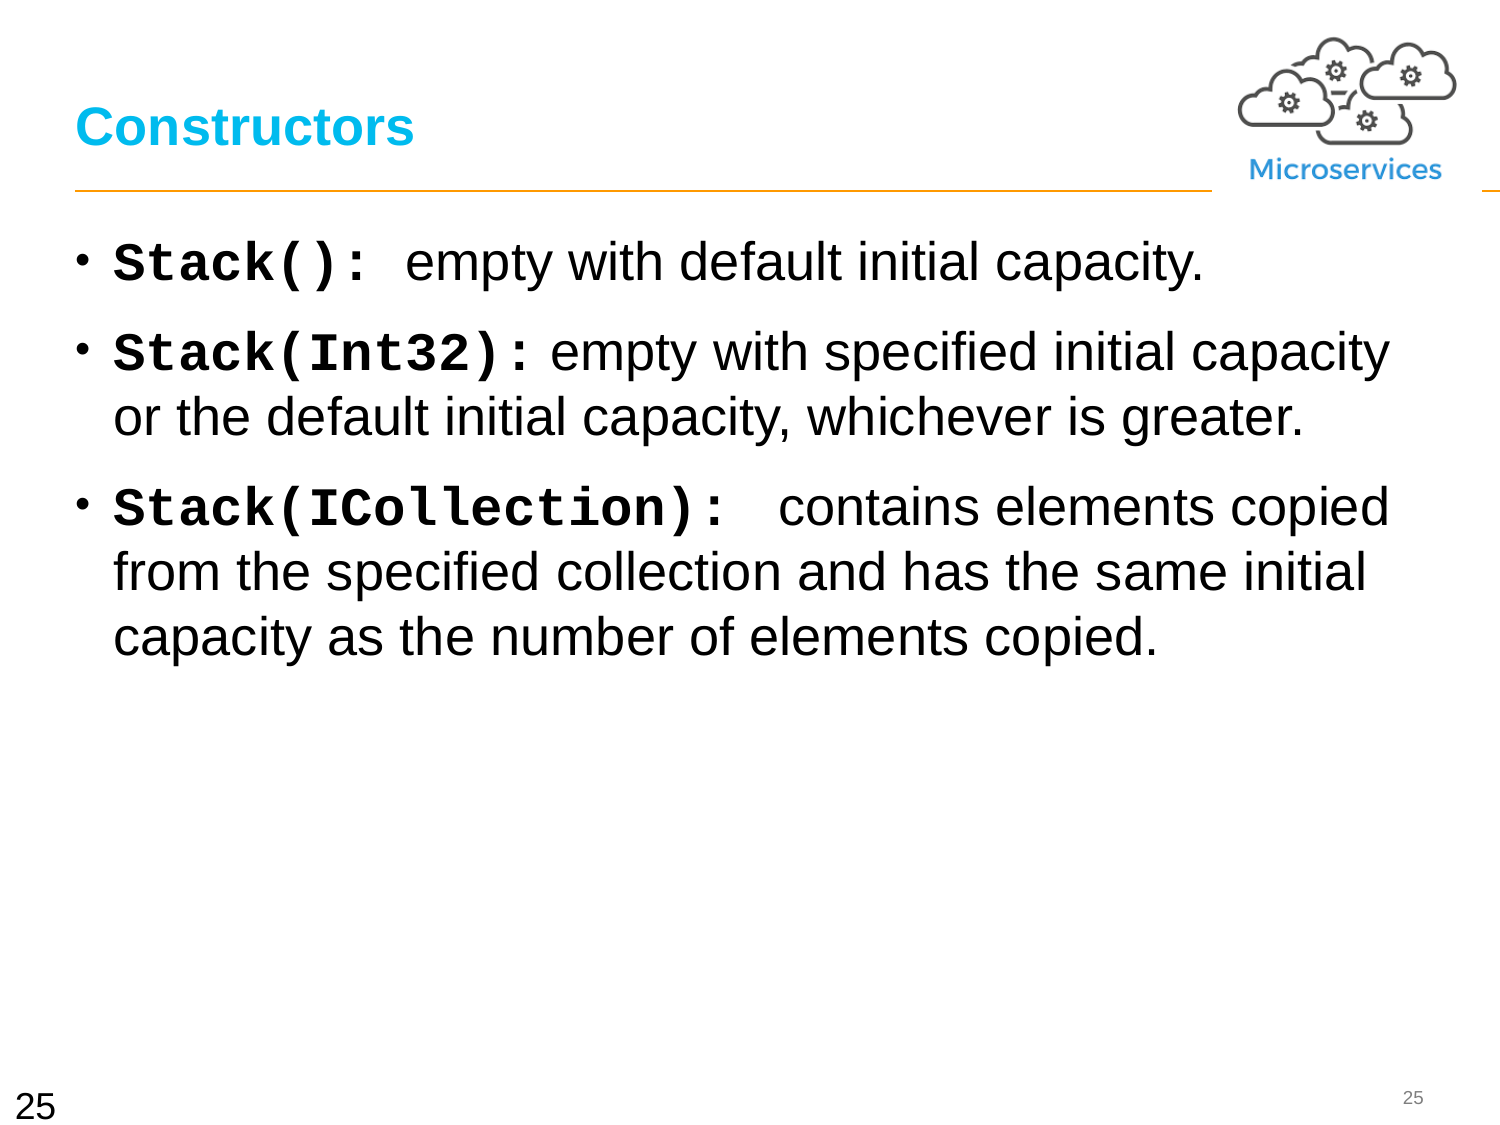

# Constructors
Stack(): empty with default initial capacity.
Stack(Int32): empty with specified initial capacity or the default initial capacity, whichever is greater.
Stack(ICollection):  contains elements copied from the specified collection and has the same initial capacity as the number of elements copied.
25